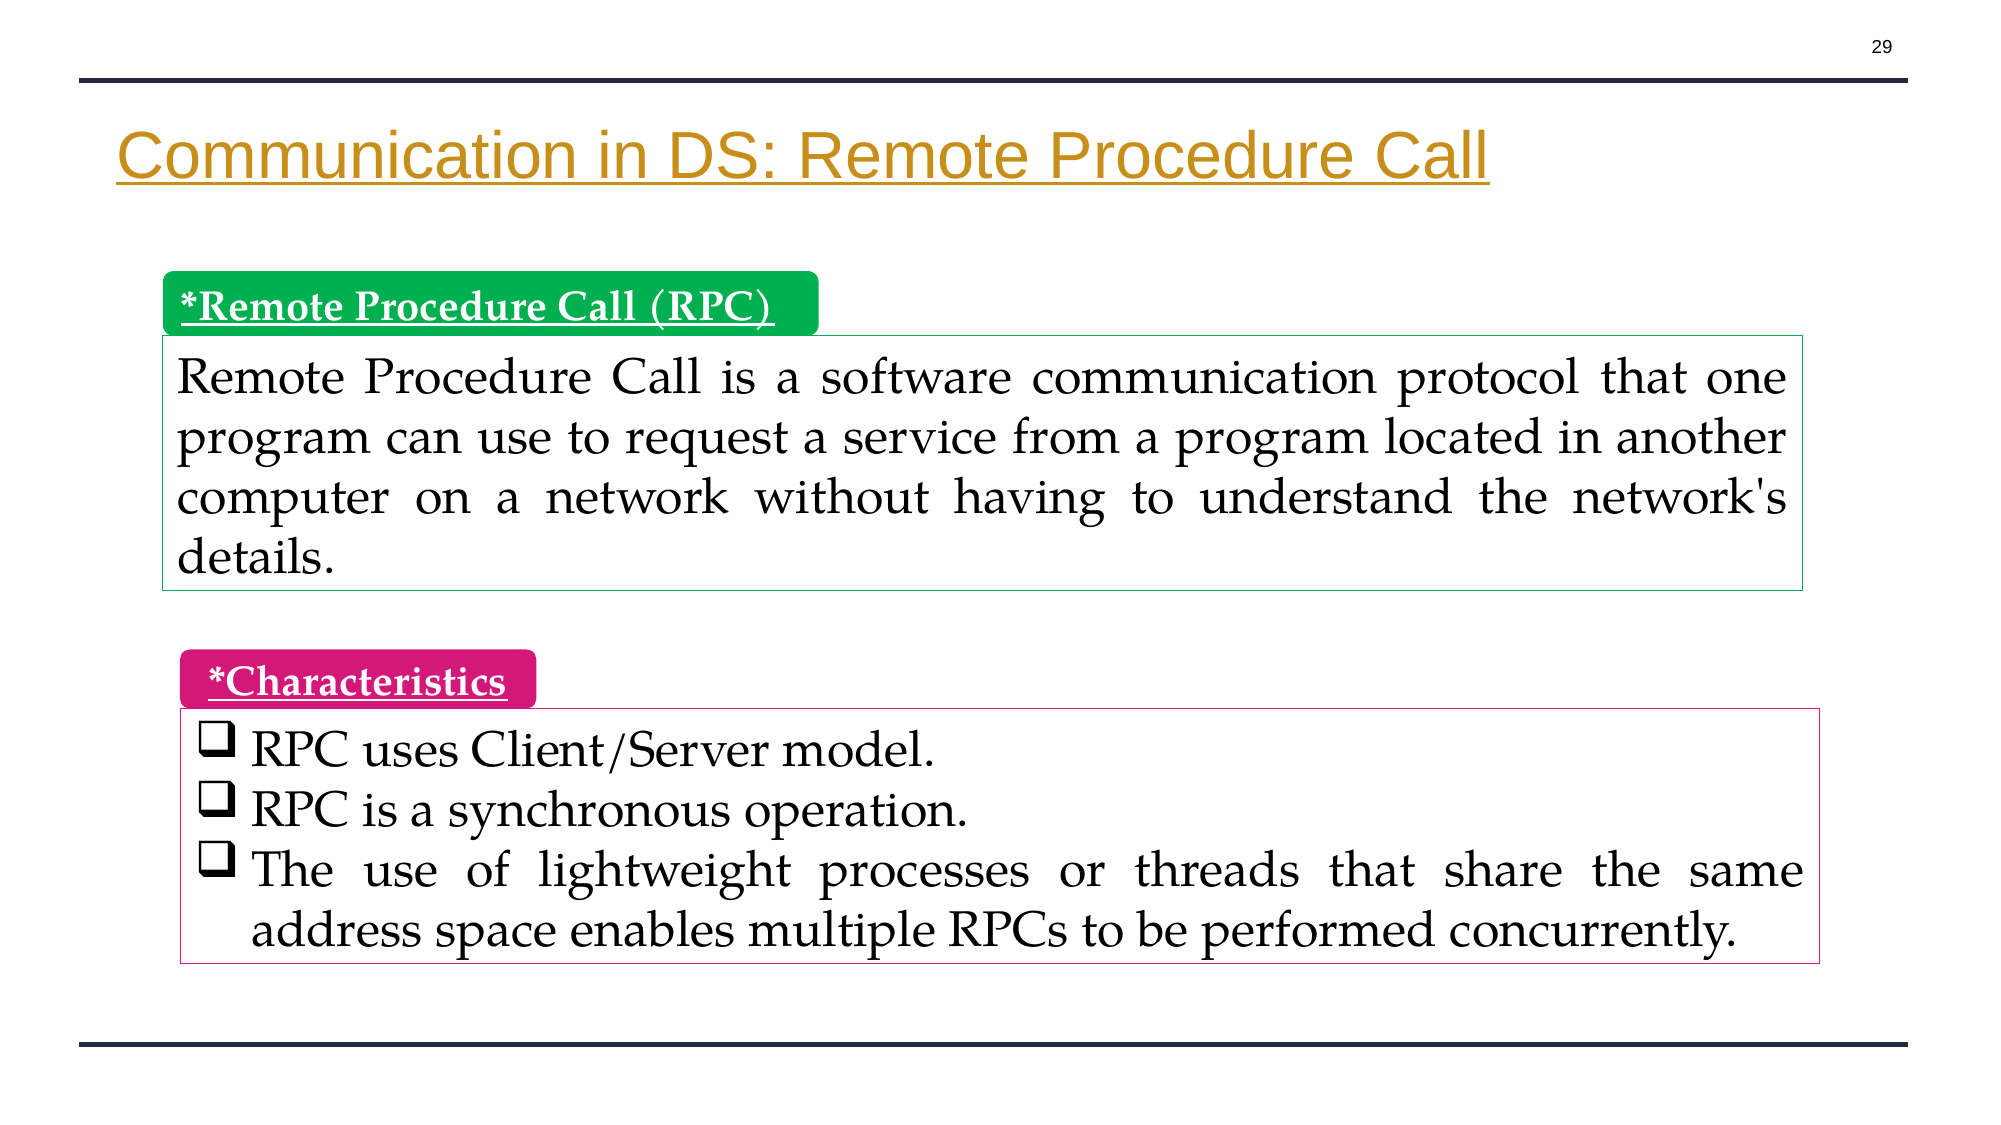

29
Communication in DS: Remote Procedure Call
*Remote Procedure Call (RPC)
Remote Procedure Call is a software communication protocol that one program can use to request a service from a program located in another computer on a network without having to understand the network's details.
*Characteristics
RPC uses Client/Server model.
RPC is a synchronous operation.
The use of lightweight processes or threads that share the same address space enables multiple RPCs to be performed concurrently.